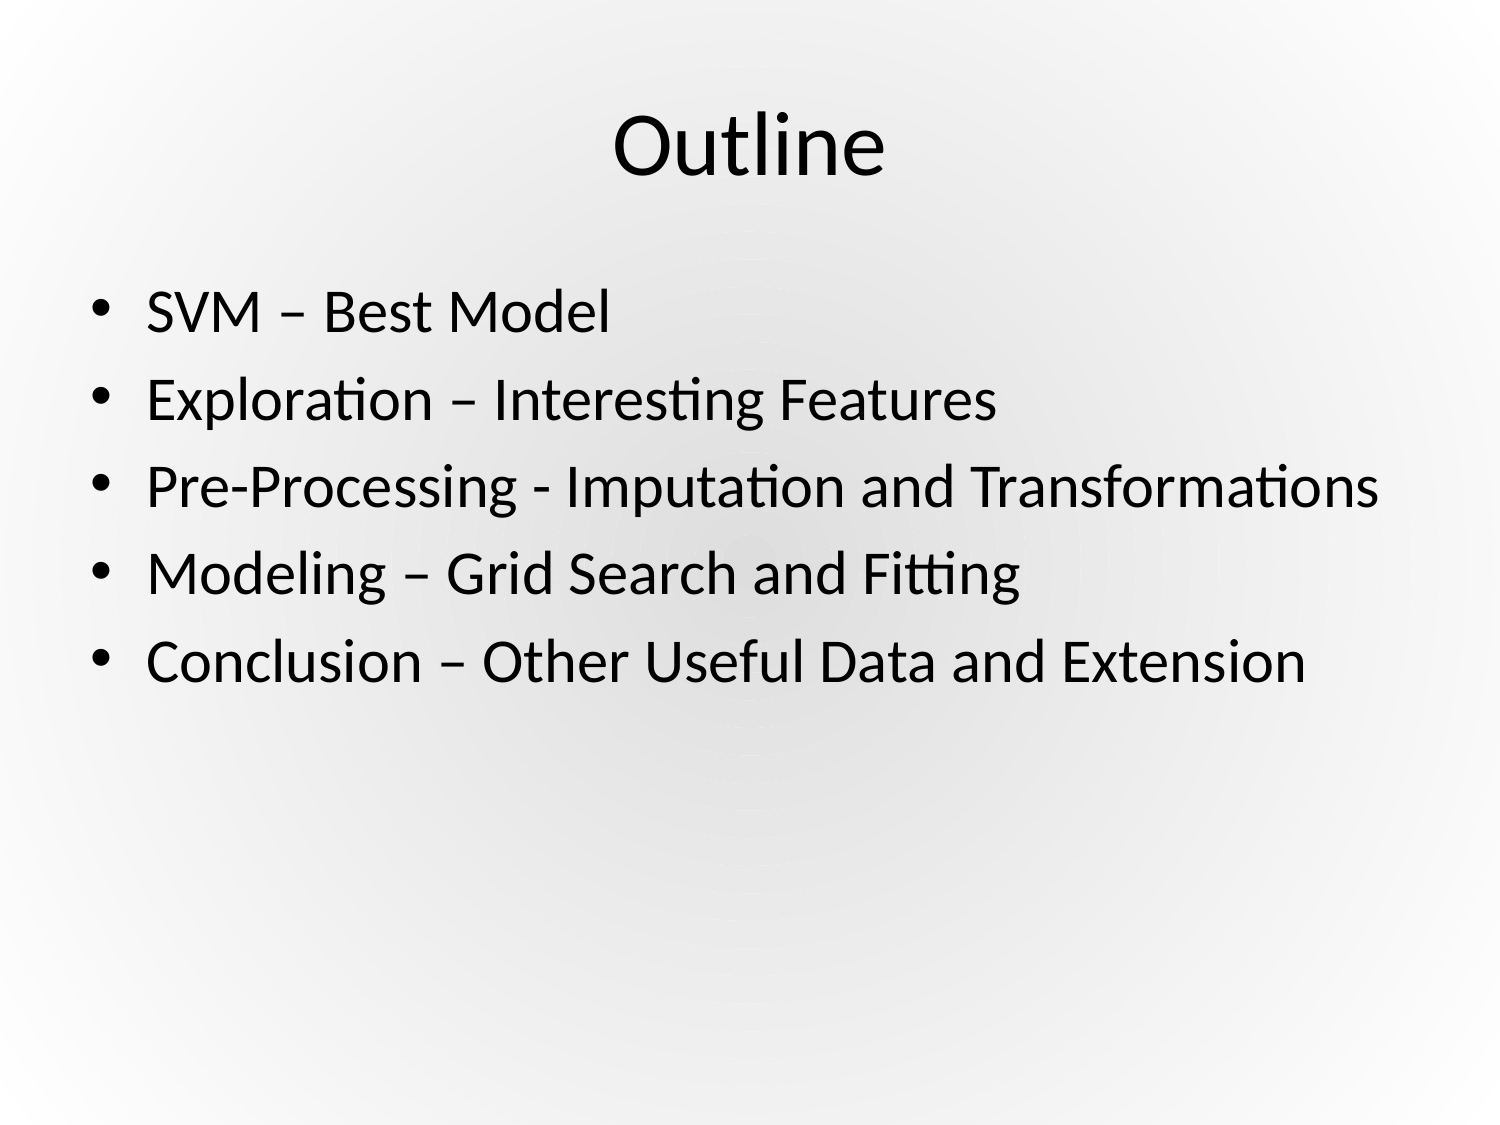

# Outline
SVM – Best Model
Exploration – Interesting Features
Pre-Processing - Imputation and Transformations
Modeling – Grid Search and Fitting
Conclusion – Other Useful Data and Extension